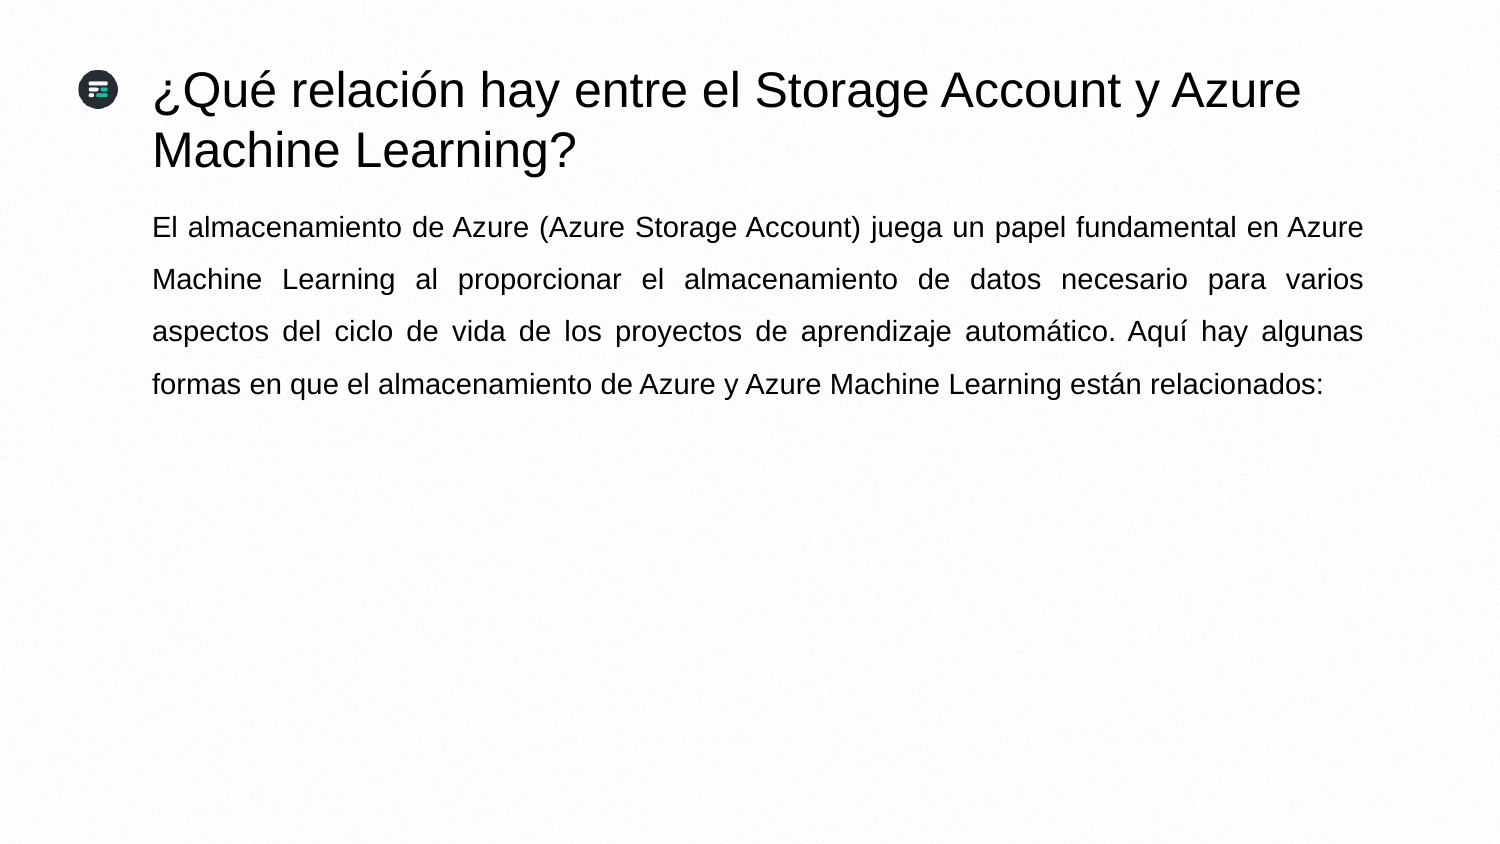

¿Qué relación hay entre el Storage Account y Azure Machine Learning?
El almacenamiento de Azure (Azure Storage Account) juega un papel fundamental en Azure Machine Learning al proporcionar el almacenamiento de datos necesario para varios aspectos del ciclo de vida de los proyectos de aprendizaje automático. Aquí hay algunas formas en que el almacenamiento de Azure y Azure Machine Learning están relacionados: